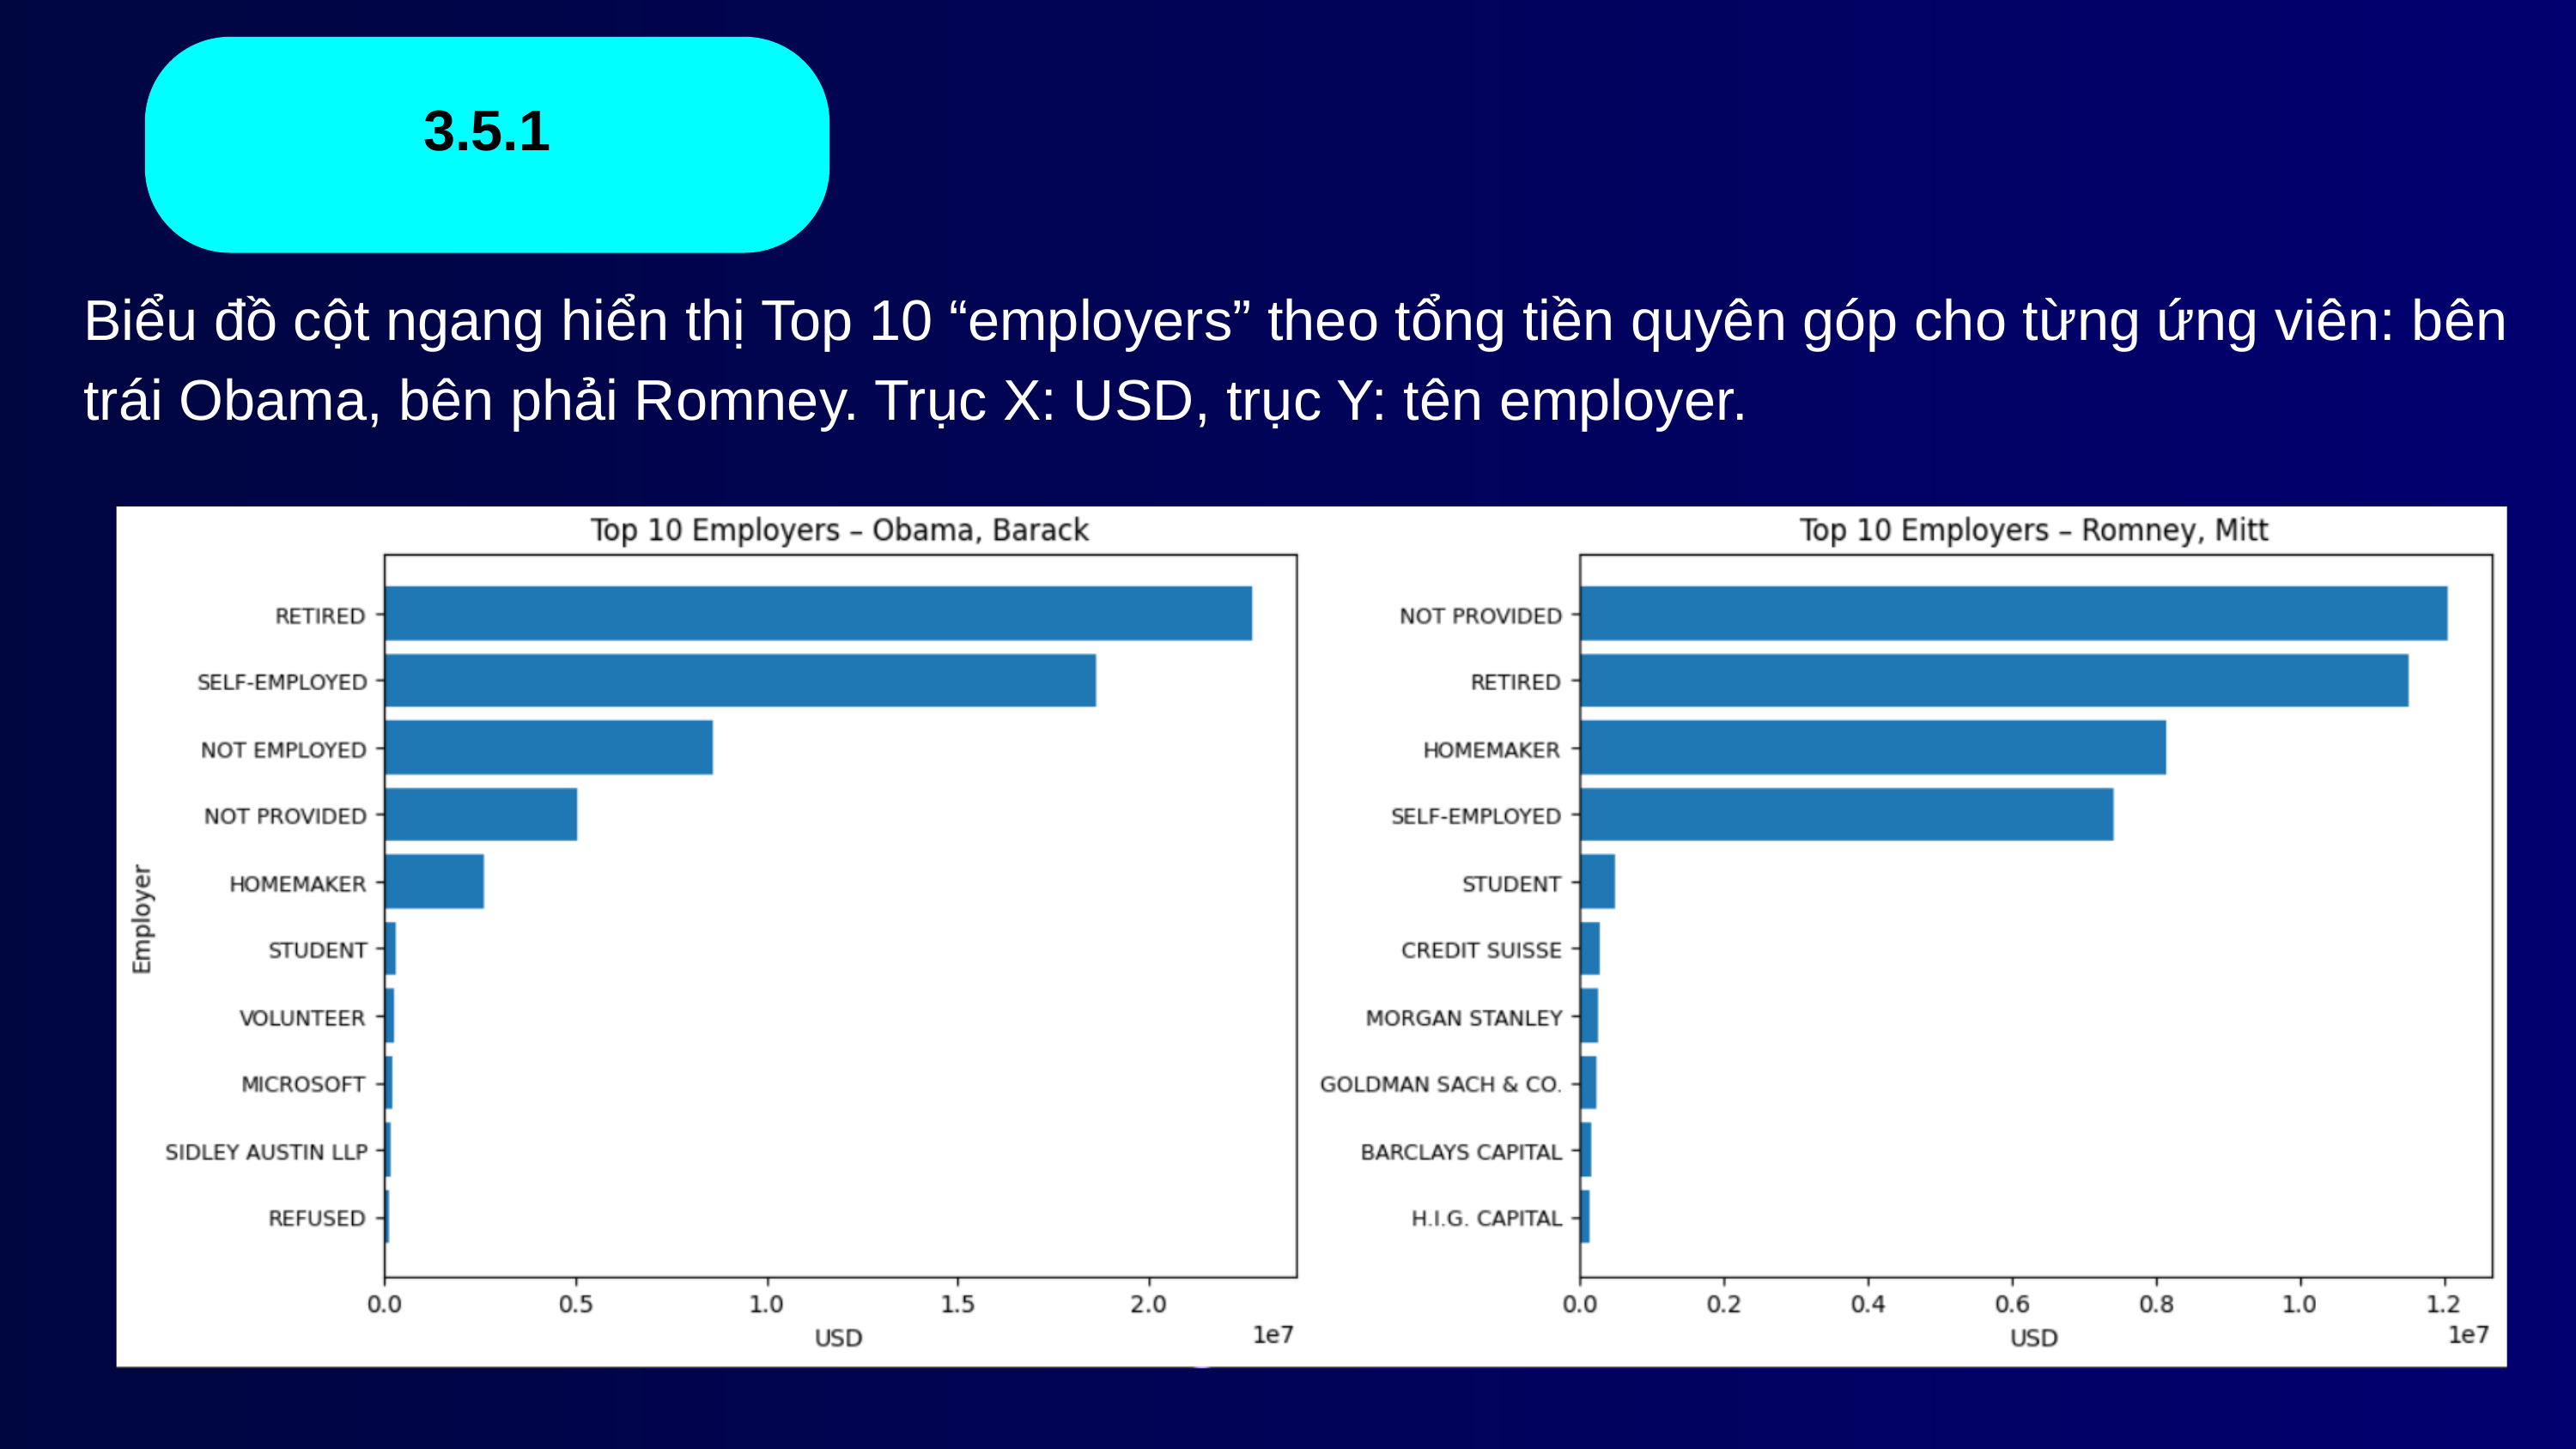

3.5.1
Biểu đồ cột ngang hiển thị Top 10 “employers” theo tổng tiền quyên góp cho từng ứng viên: bên trái Obama, bên phải Romney. Trục X: USD, trục Y: tên employer.

49